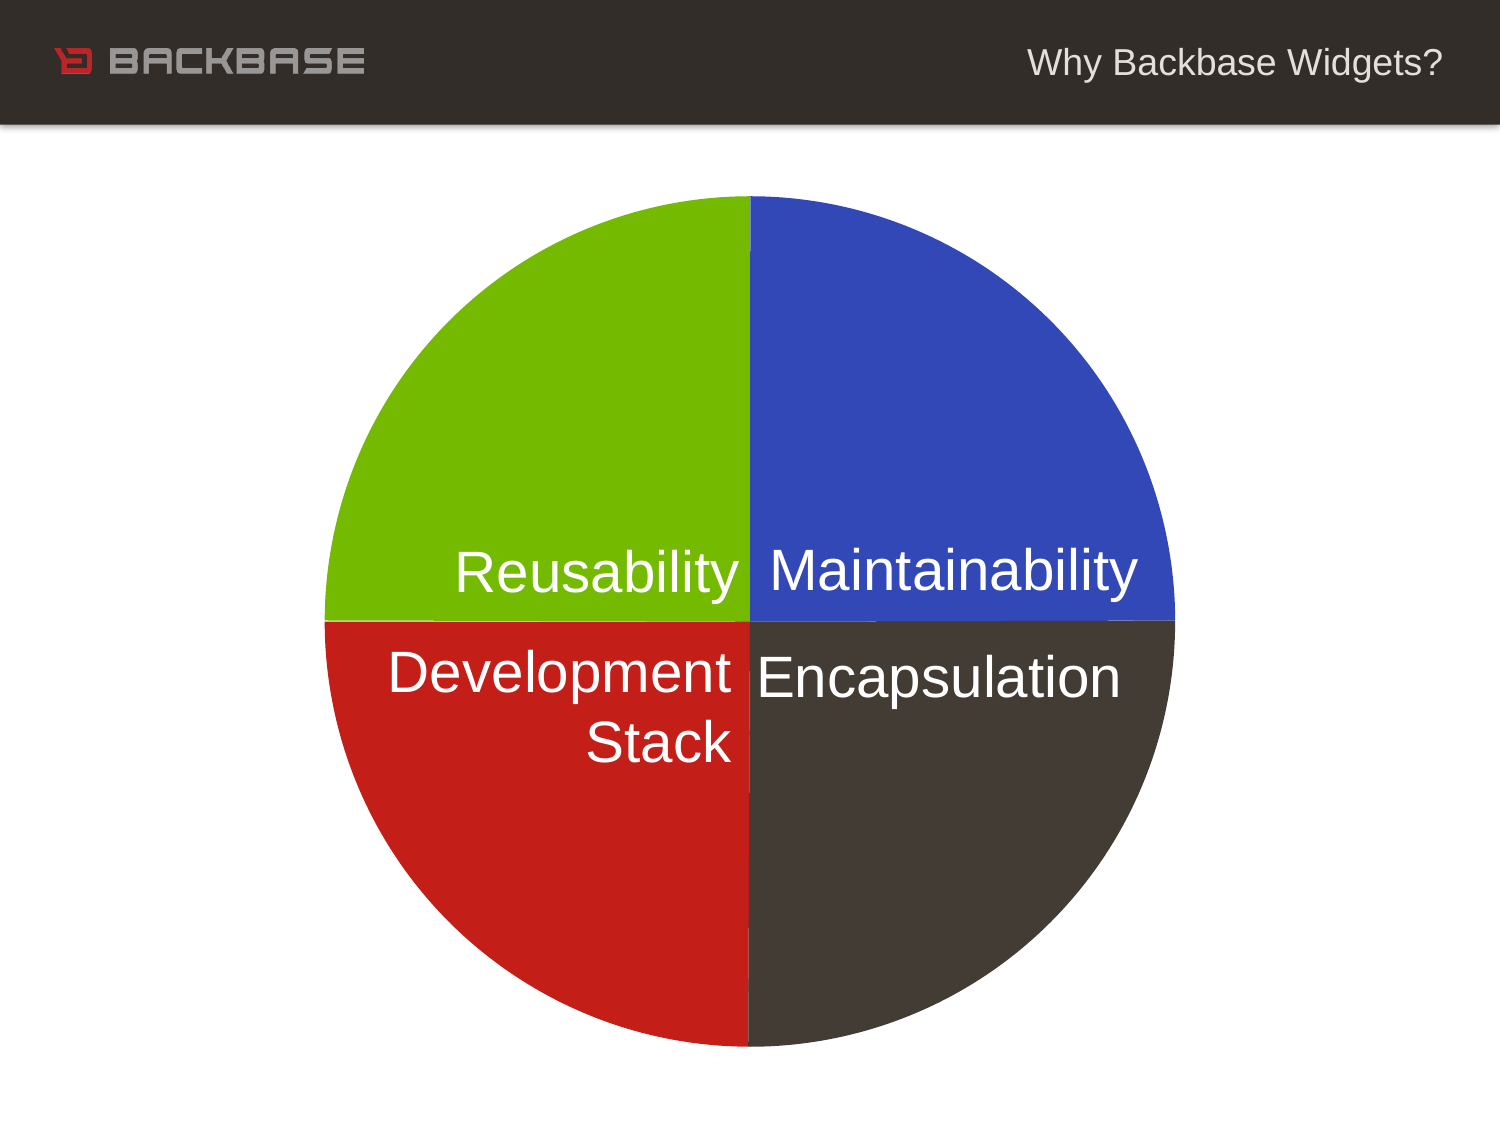

Why Backbase Widgets?

Maintainability

Reusability

Development
Stack

Encapsulation